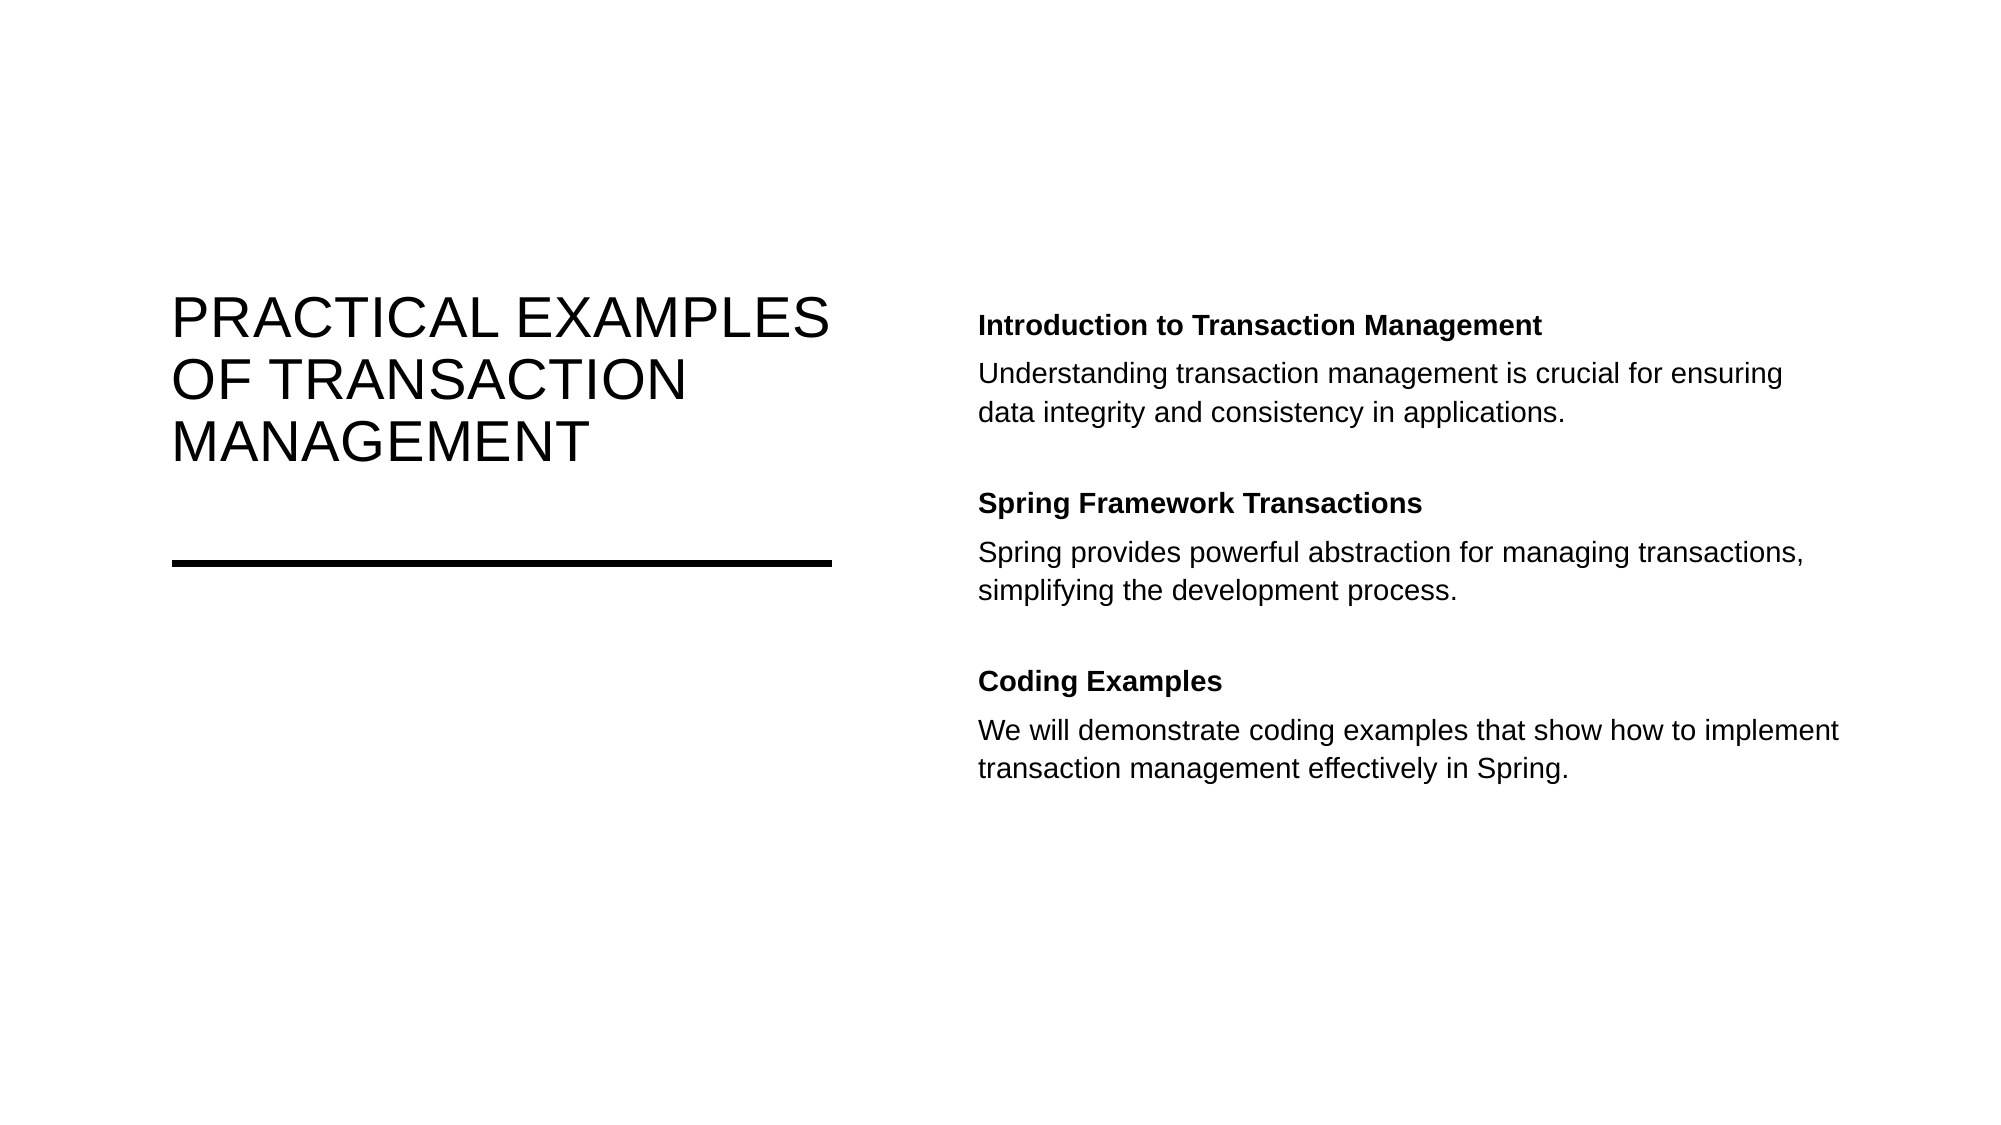

# Practical Examples of Transaction Management
Introduction to Transaction Management
Understanding transaction management is crucial for ensuring data integrity and consistency in applications.
Spring Framework Transactions
Spring provides powerful abstraction for managing transactions, simplifying the development process.
Coding Examples
We will demonstrate coding examples that show how to implement transaction management effectively in Spring.
39